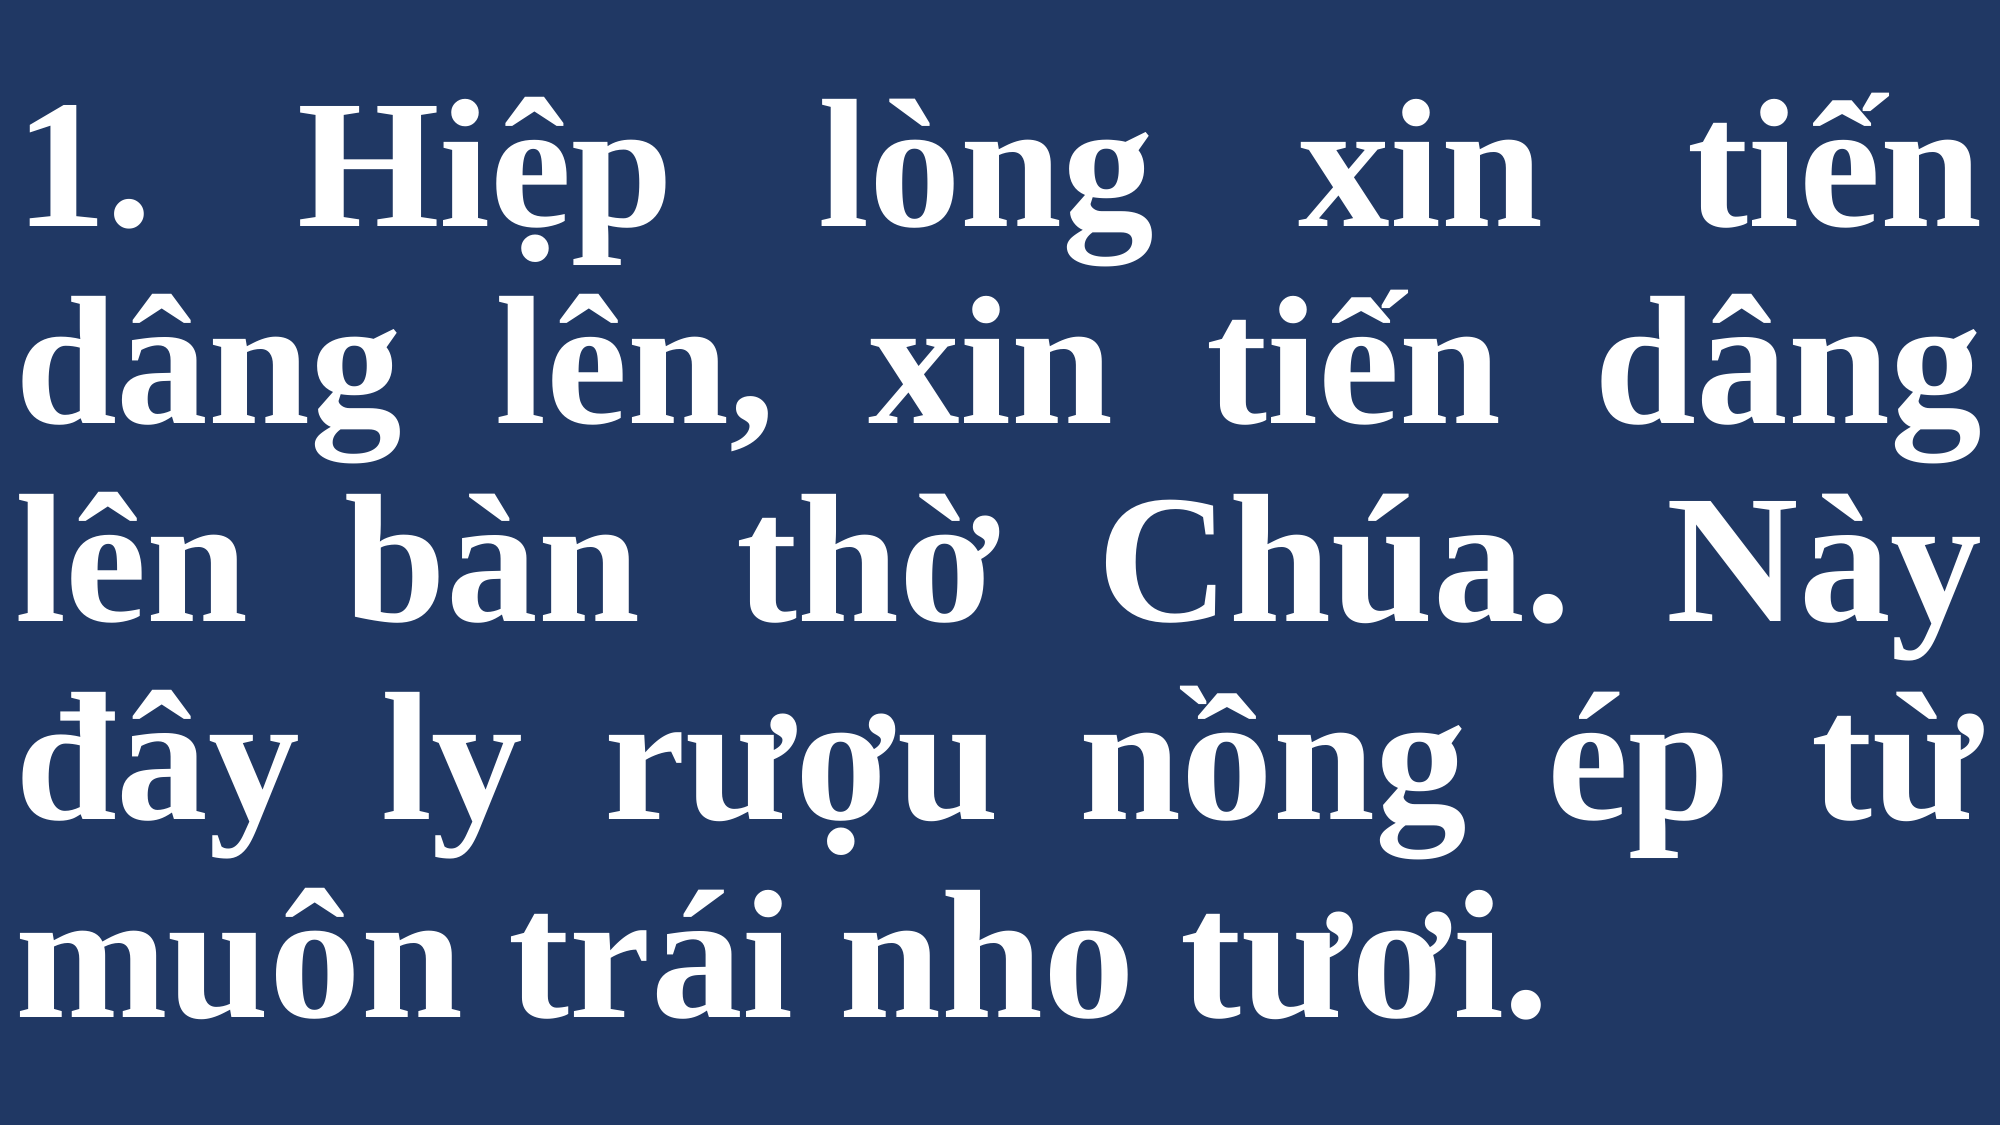

# 1. Hiệp lòng xin tiến dâng lên, xin tiến dâng lên bàn thờ Chúa. Này đây ly rượu nồng ép từ muôn trái nho tươi.